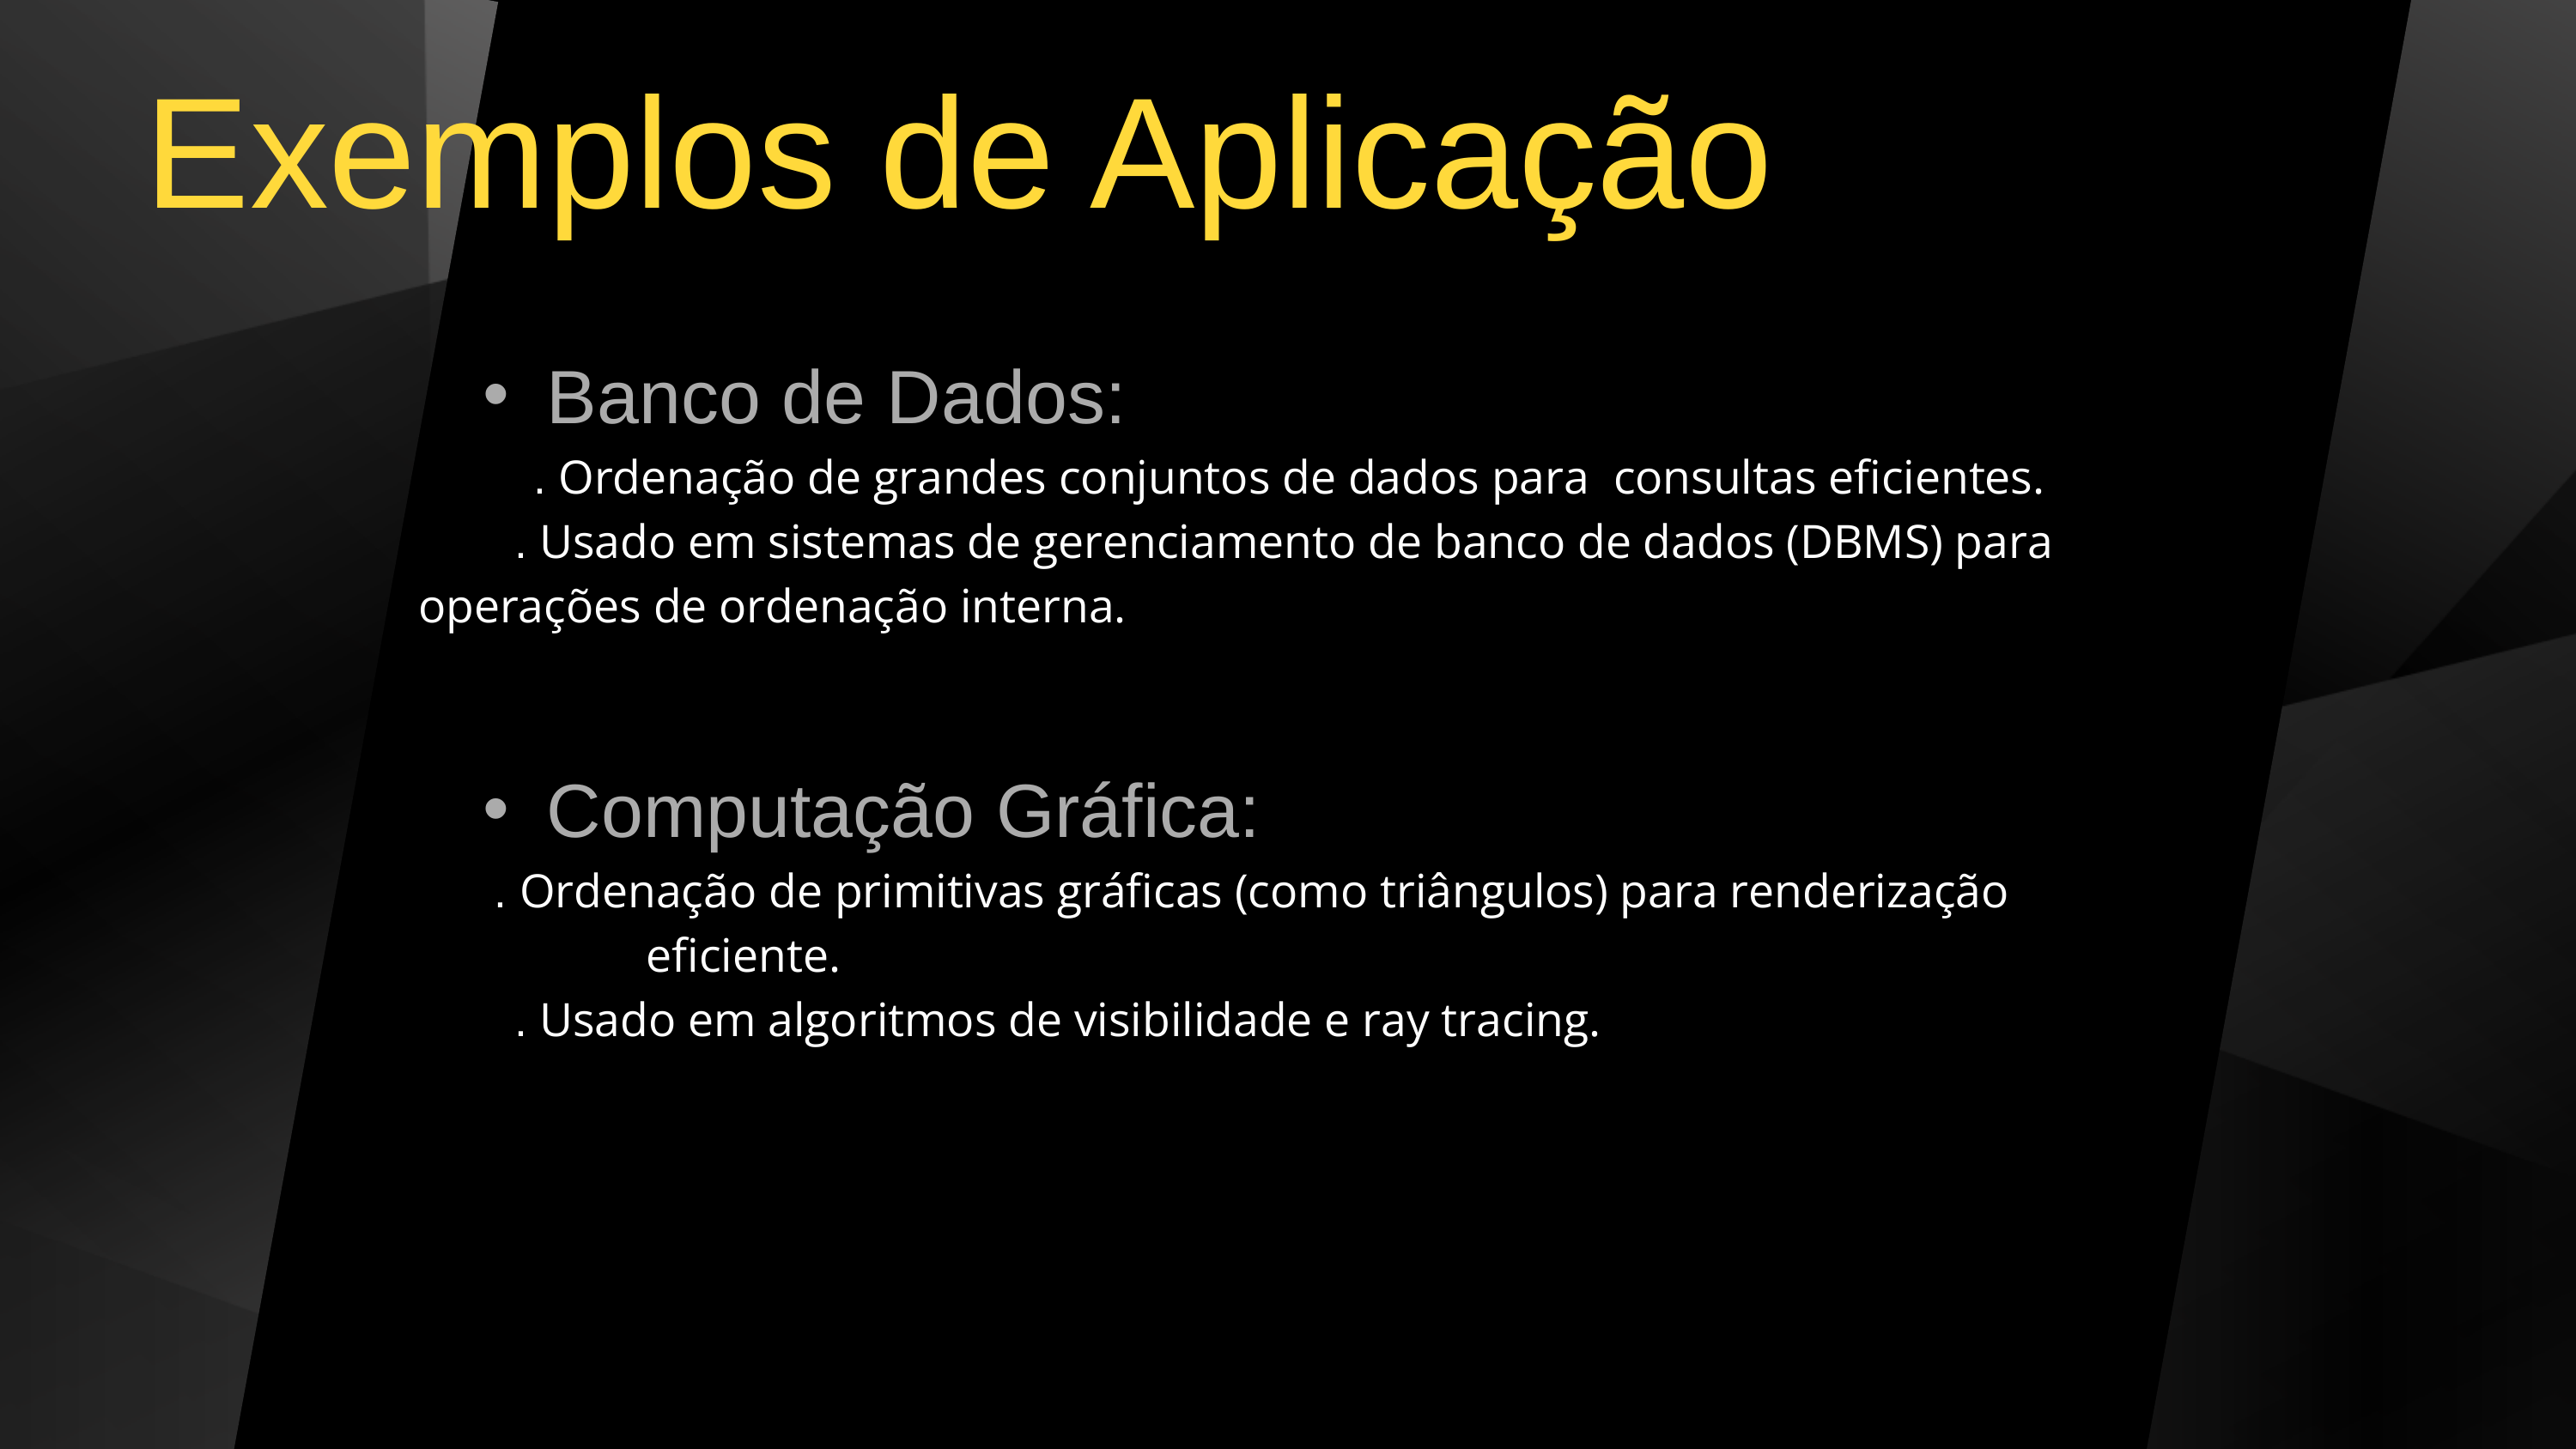

Exemplos de Aplicação
Banco de Dados:
      . Ordenação de grandes conjuntos de dados para  consultas eficientes.
        . Usado em sistemas de gerenciamento de banco de dados (DBMS) para operações de ordenação interna.

Computação Gráfica:
      . Ordenação de primitivas gráficas (como triângulos) para renderização                          eficiente.
        . Usado em algoritmos de visibilidade e ray tracing.